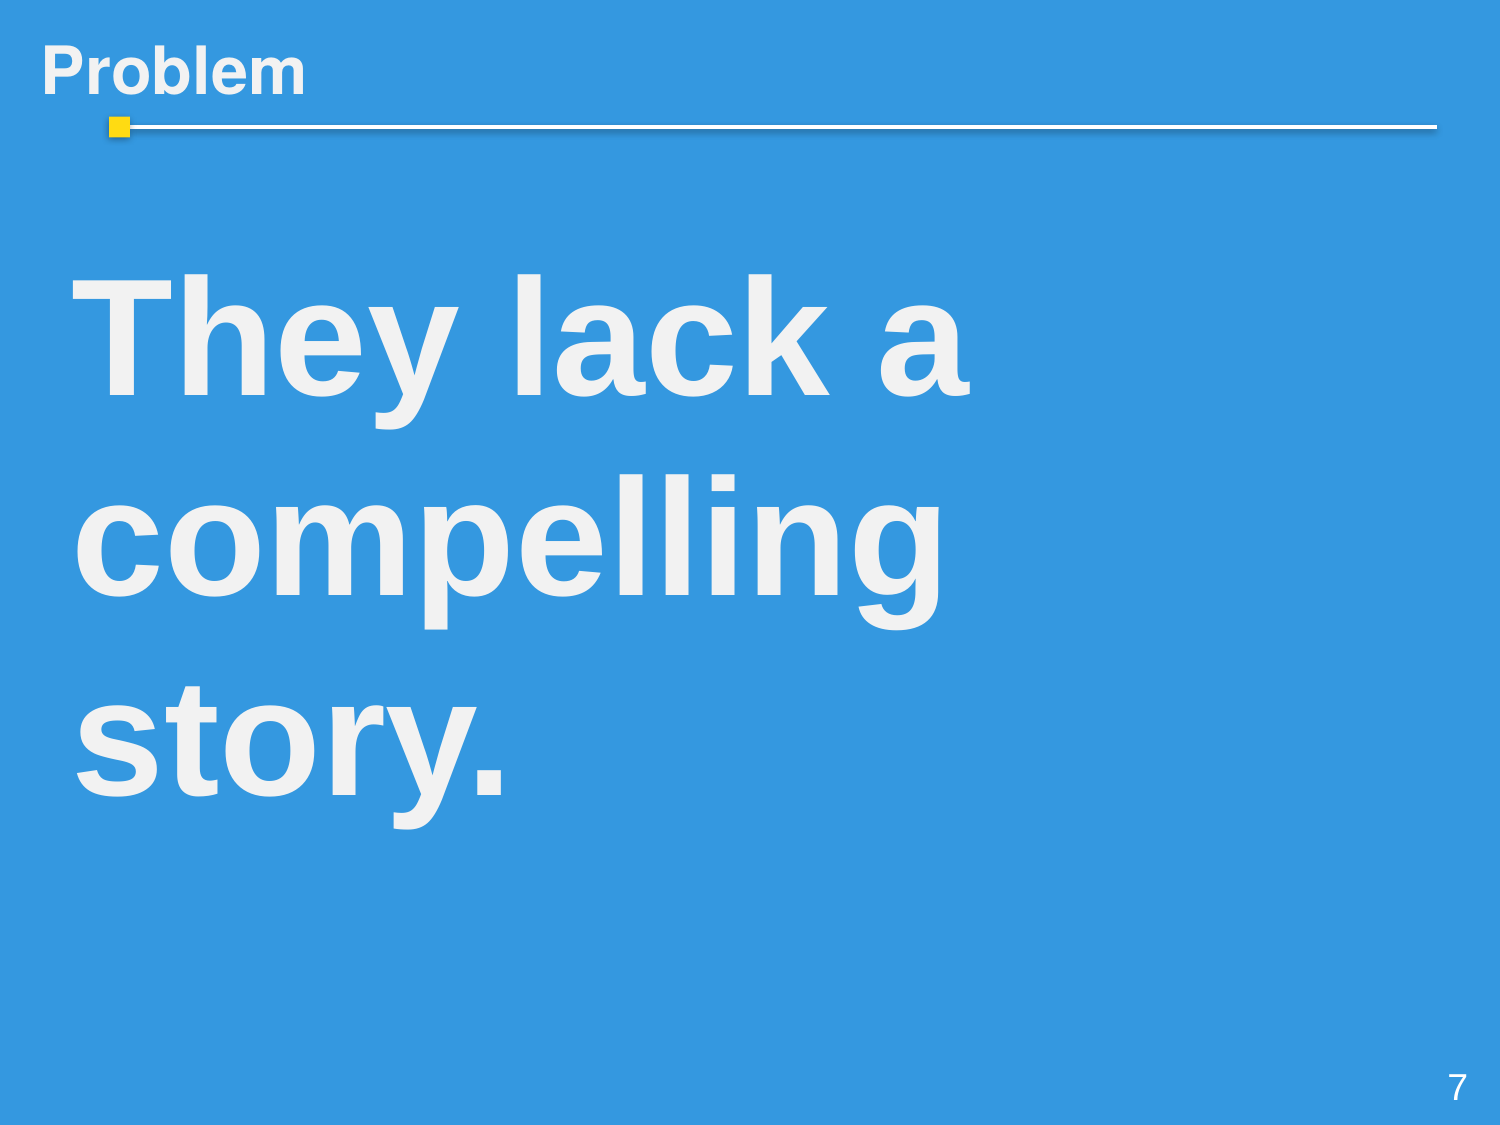

Problem

They lack a compelling story.
7